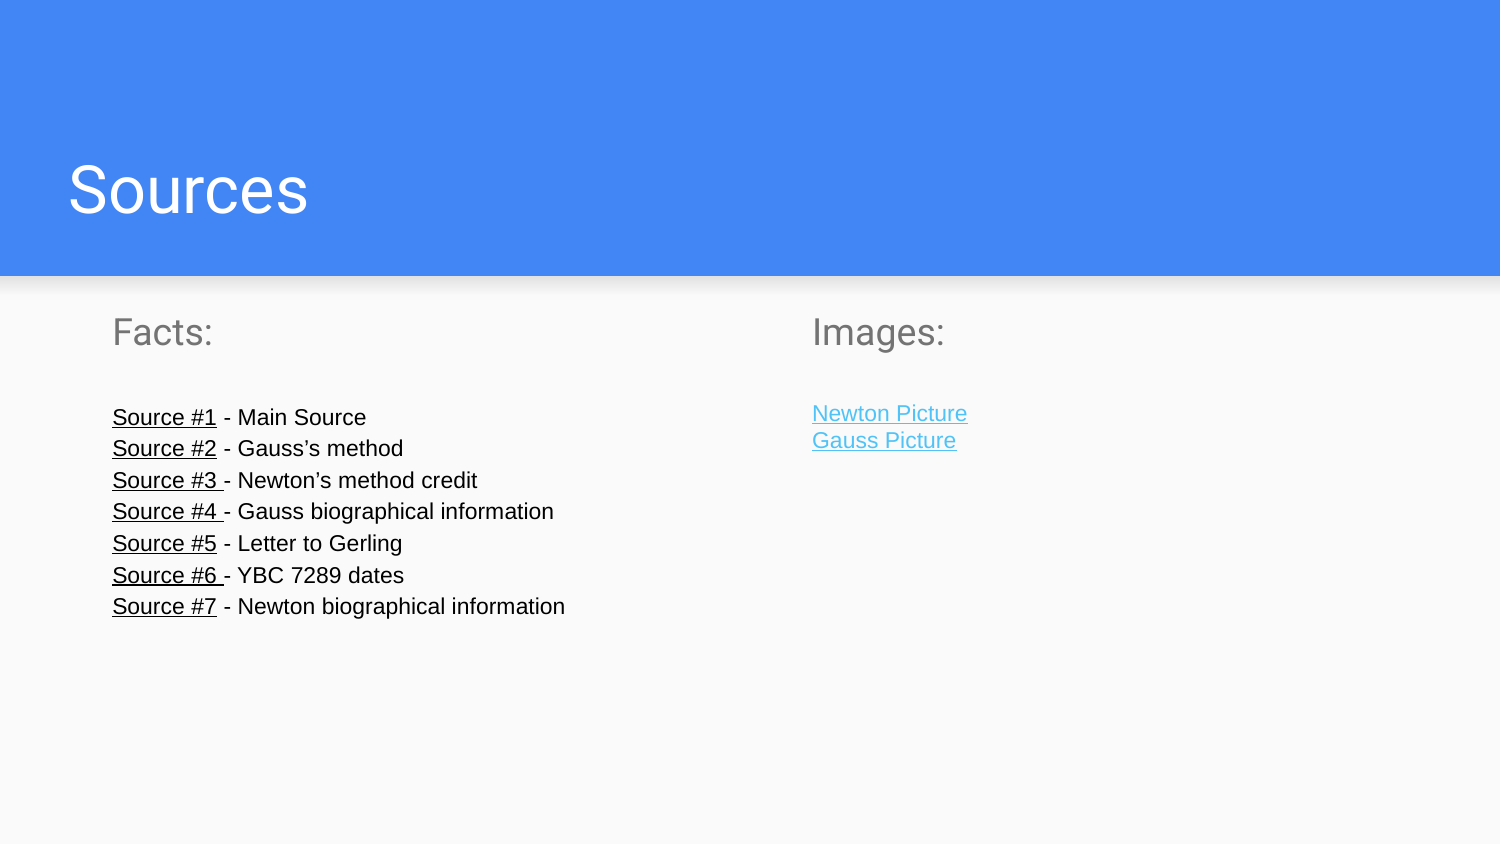

# Sources

Facts:

Source #1 - Main Source
Source #2 - Gauss’s method
Source #3 - Newton’s method credit
Source #4 - Gauss biographical information
Source #5 - Letter to Gerling
Source #6 - YBC 7289 dates
Source #7 - Newton biographical information

Images:
Newton Picture
Gauss Picture